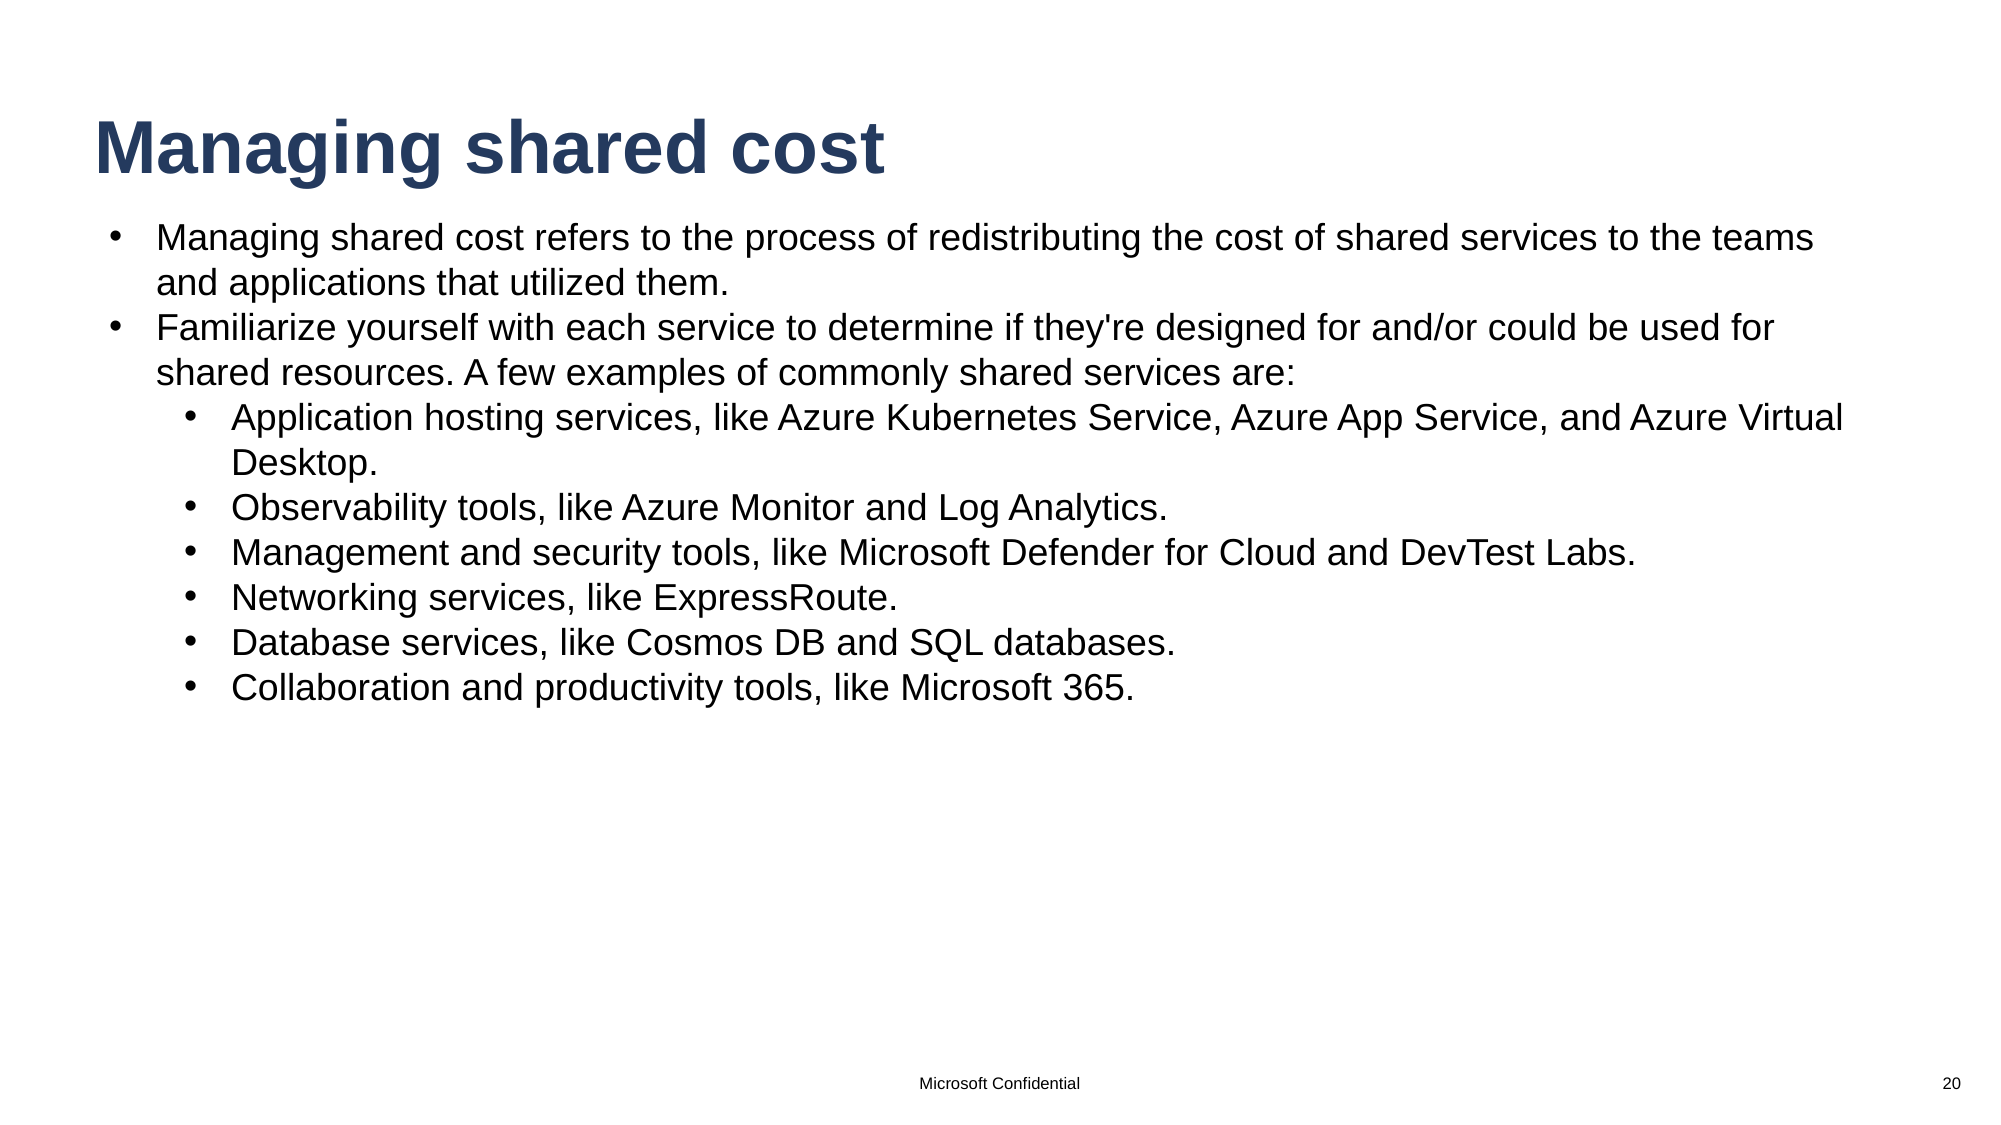

# Managing shared cost
Managing shared cost refers to the process of redistributing the cost of shared services to the teams and applications that utilized them.
Familiarize yourself with each service to determine if they're designed for and/or could be used for shared resources. A few examples of commonly shared services are:
Application hosting services, like Azure Kubernetes Service, Azure App Service, and Azure Virtual Desktop.
Observability tools, like Azure Monitor and Log Analytics.
Management and security tools, like Microsoft Defender for Cloud and DevTest Labs.
Networking services, like ExpressRoute.
Database services, like Cosmos DB and SQL databases.
Collaboration and productivity tools, like Microsoft 365.

Microsoft Confidential
20